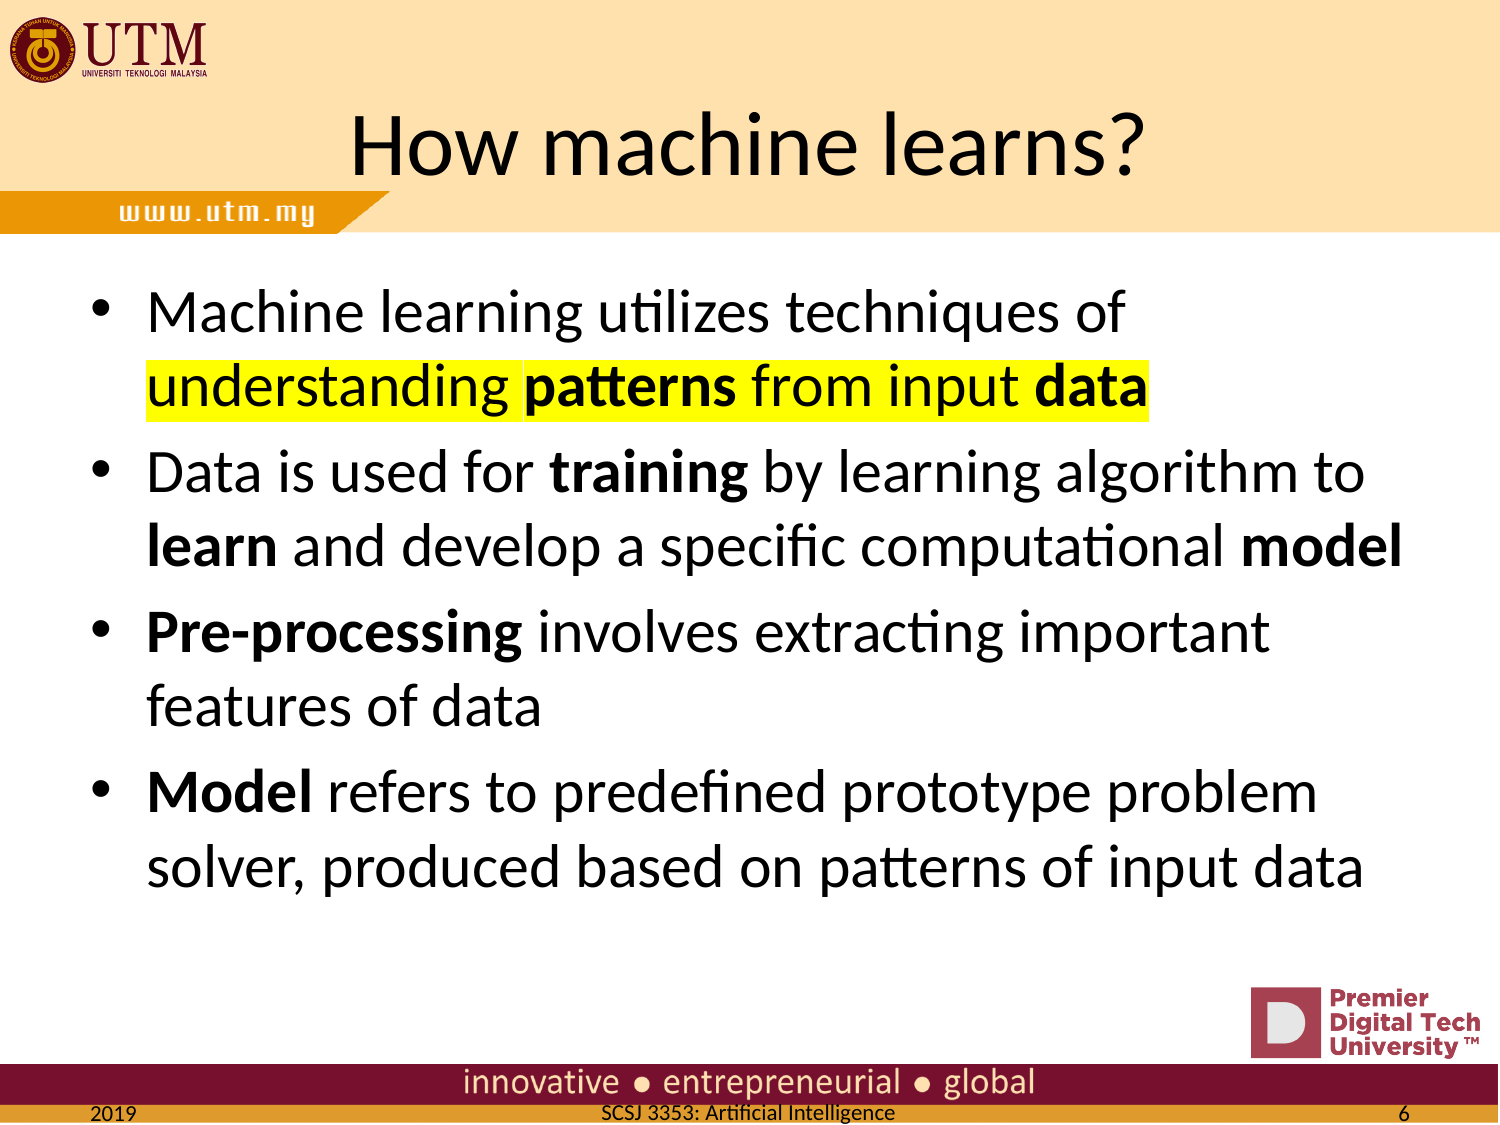

# How machine learns?
Machine learning utilizes techniques of understanding patterns from input data
Data is used for training by learning algorithm to learn and develop a specific computational model
Pre-processing involves extracting important features of data
Model refers to predefined prototype problem solver, produced based on patterns of input data

2019
6
SCSJ 3353: Artificial Intelligence